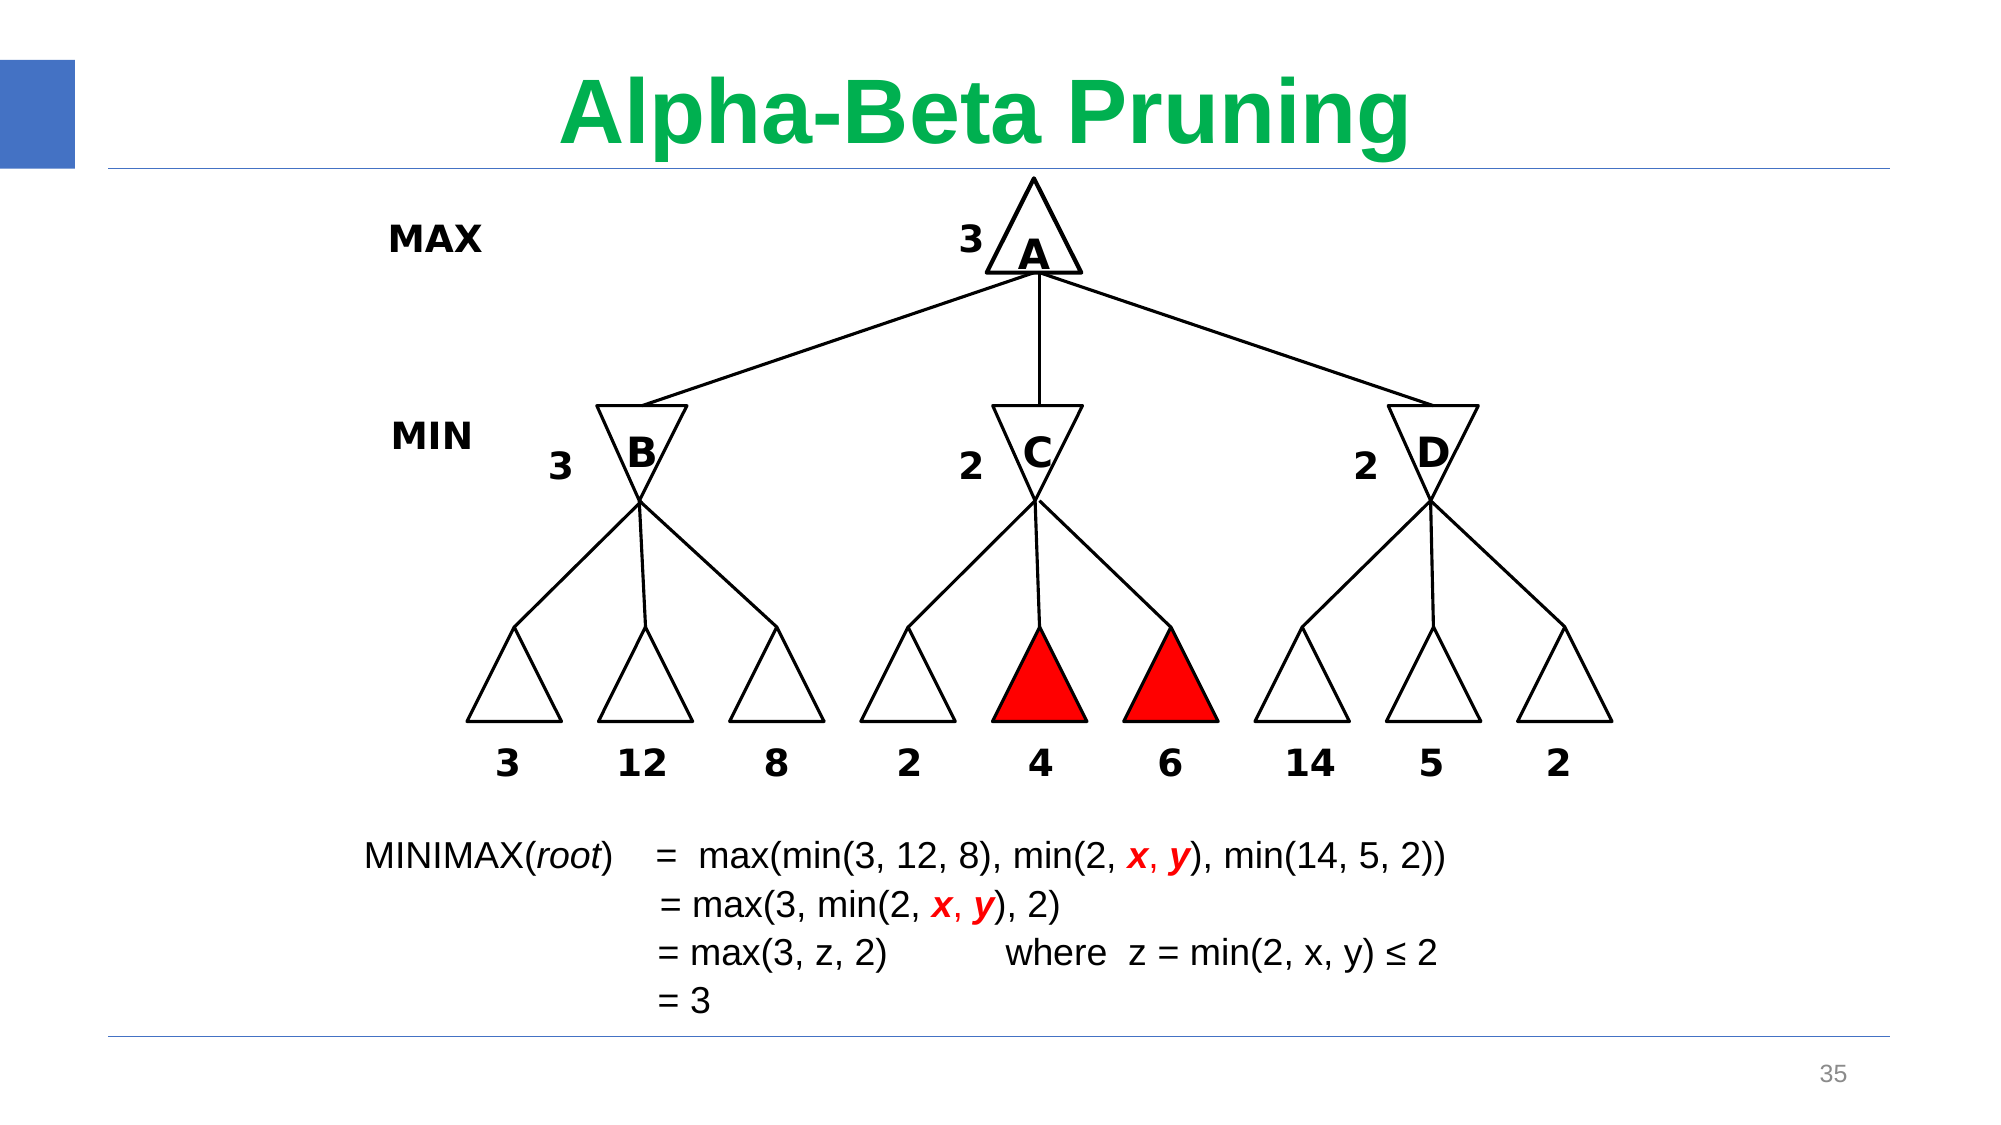

# Alpha-Beta Pruning

MAX

3

A

MIN

B

C

D

3

2

2

3

12

8

2

4

6

14

5

2

MINIMAX(root)    =  max(min(3, 12, 8), min(2, x, y), min(14, 5, 2))
	= max(3, min(2, x, y), 2)
                            = max(3, z, 2) 	    where  z = min(2, x, y) ≤ 2
                            = 3
35